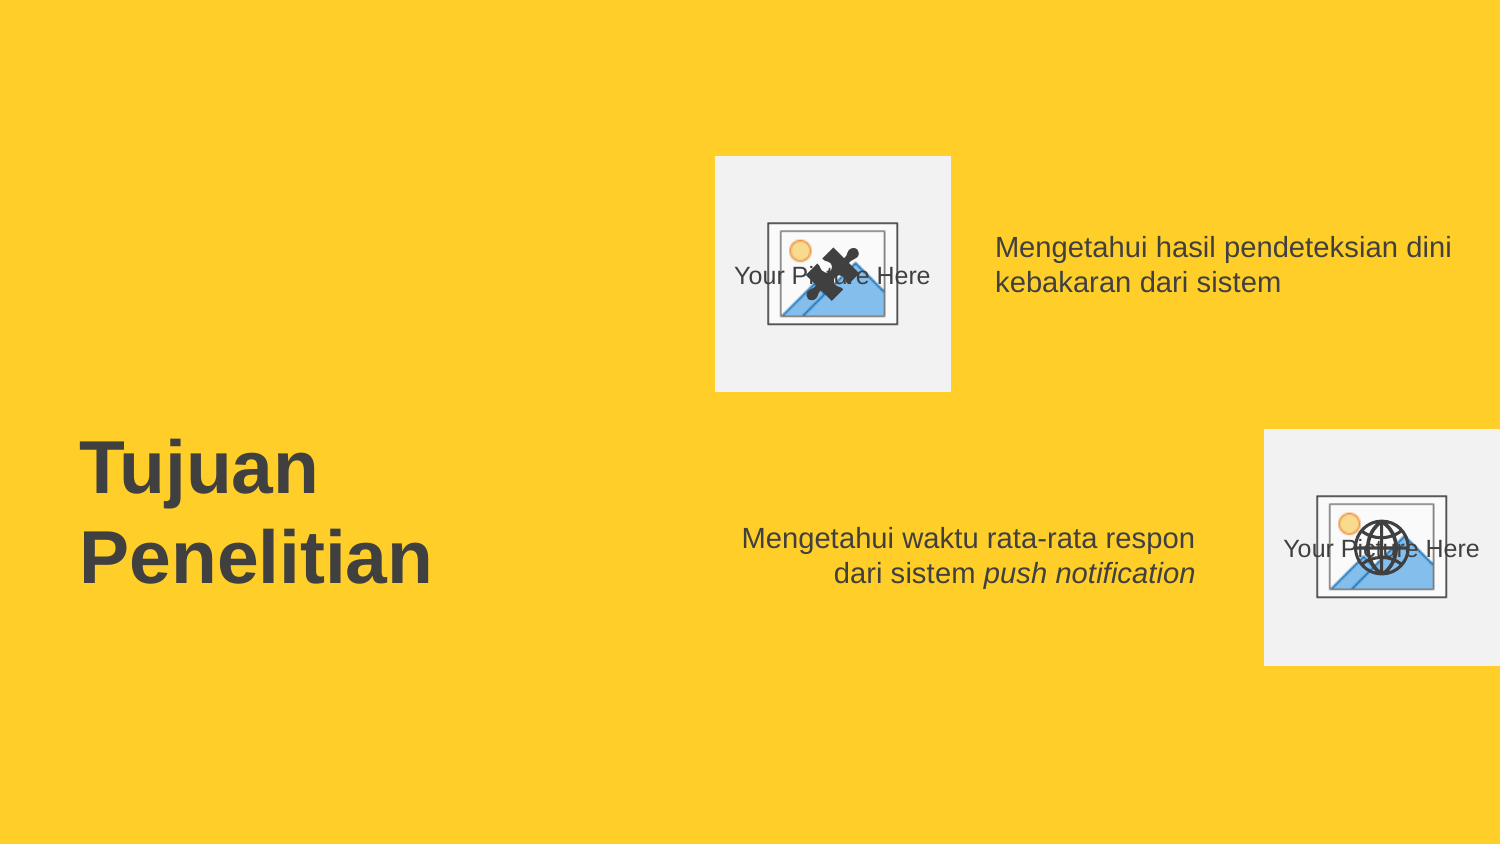

Mengetahui hasil pendeteksian dini kebakaran dari sistem

Tujuan Penelitian

Mengetahui waktu rata-rata respon dari sistem push notification